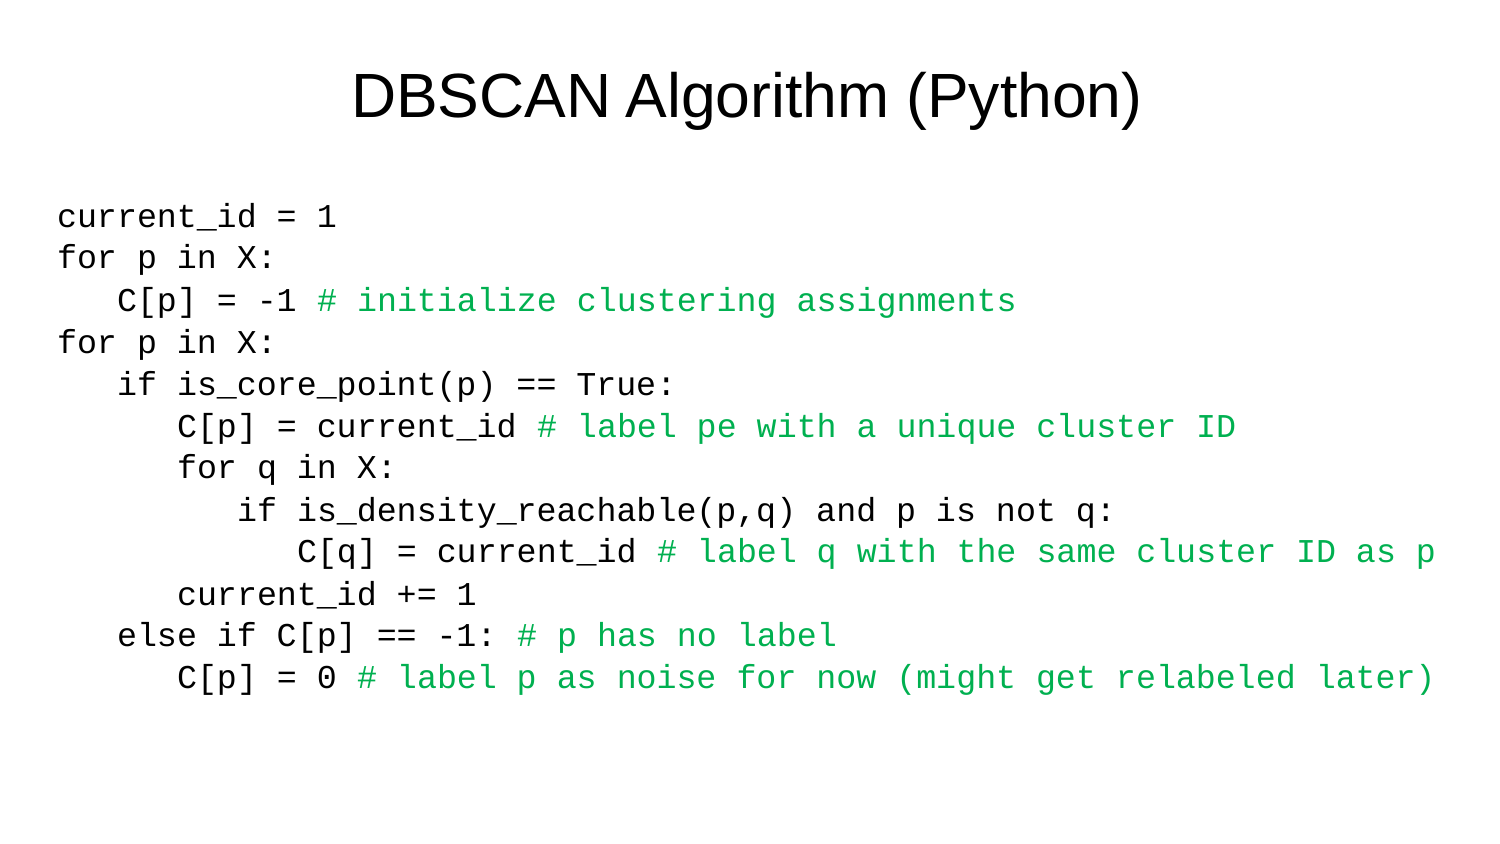

DBSCAN Algorithm (Python)
current_id = 1
for p in X:
   C[p] = -1 # initialize clustering assignments
for p in X:
   if is_core_point(p) == True:
      C[p] = current_id # label pe with a unique cluster ID
      for q in X:
         if is_density_reachable(p,q) and p is not q:
            C[q] = current_id # label q with the same cluster ID as p
      current_id += 1
   else if C[p] == -1: # p has no label
      C[p] = 0 # label p as noise for now (might get relabeled later)